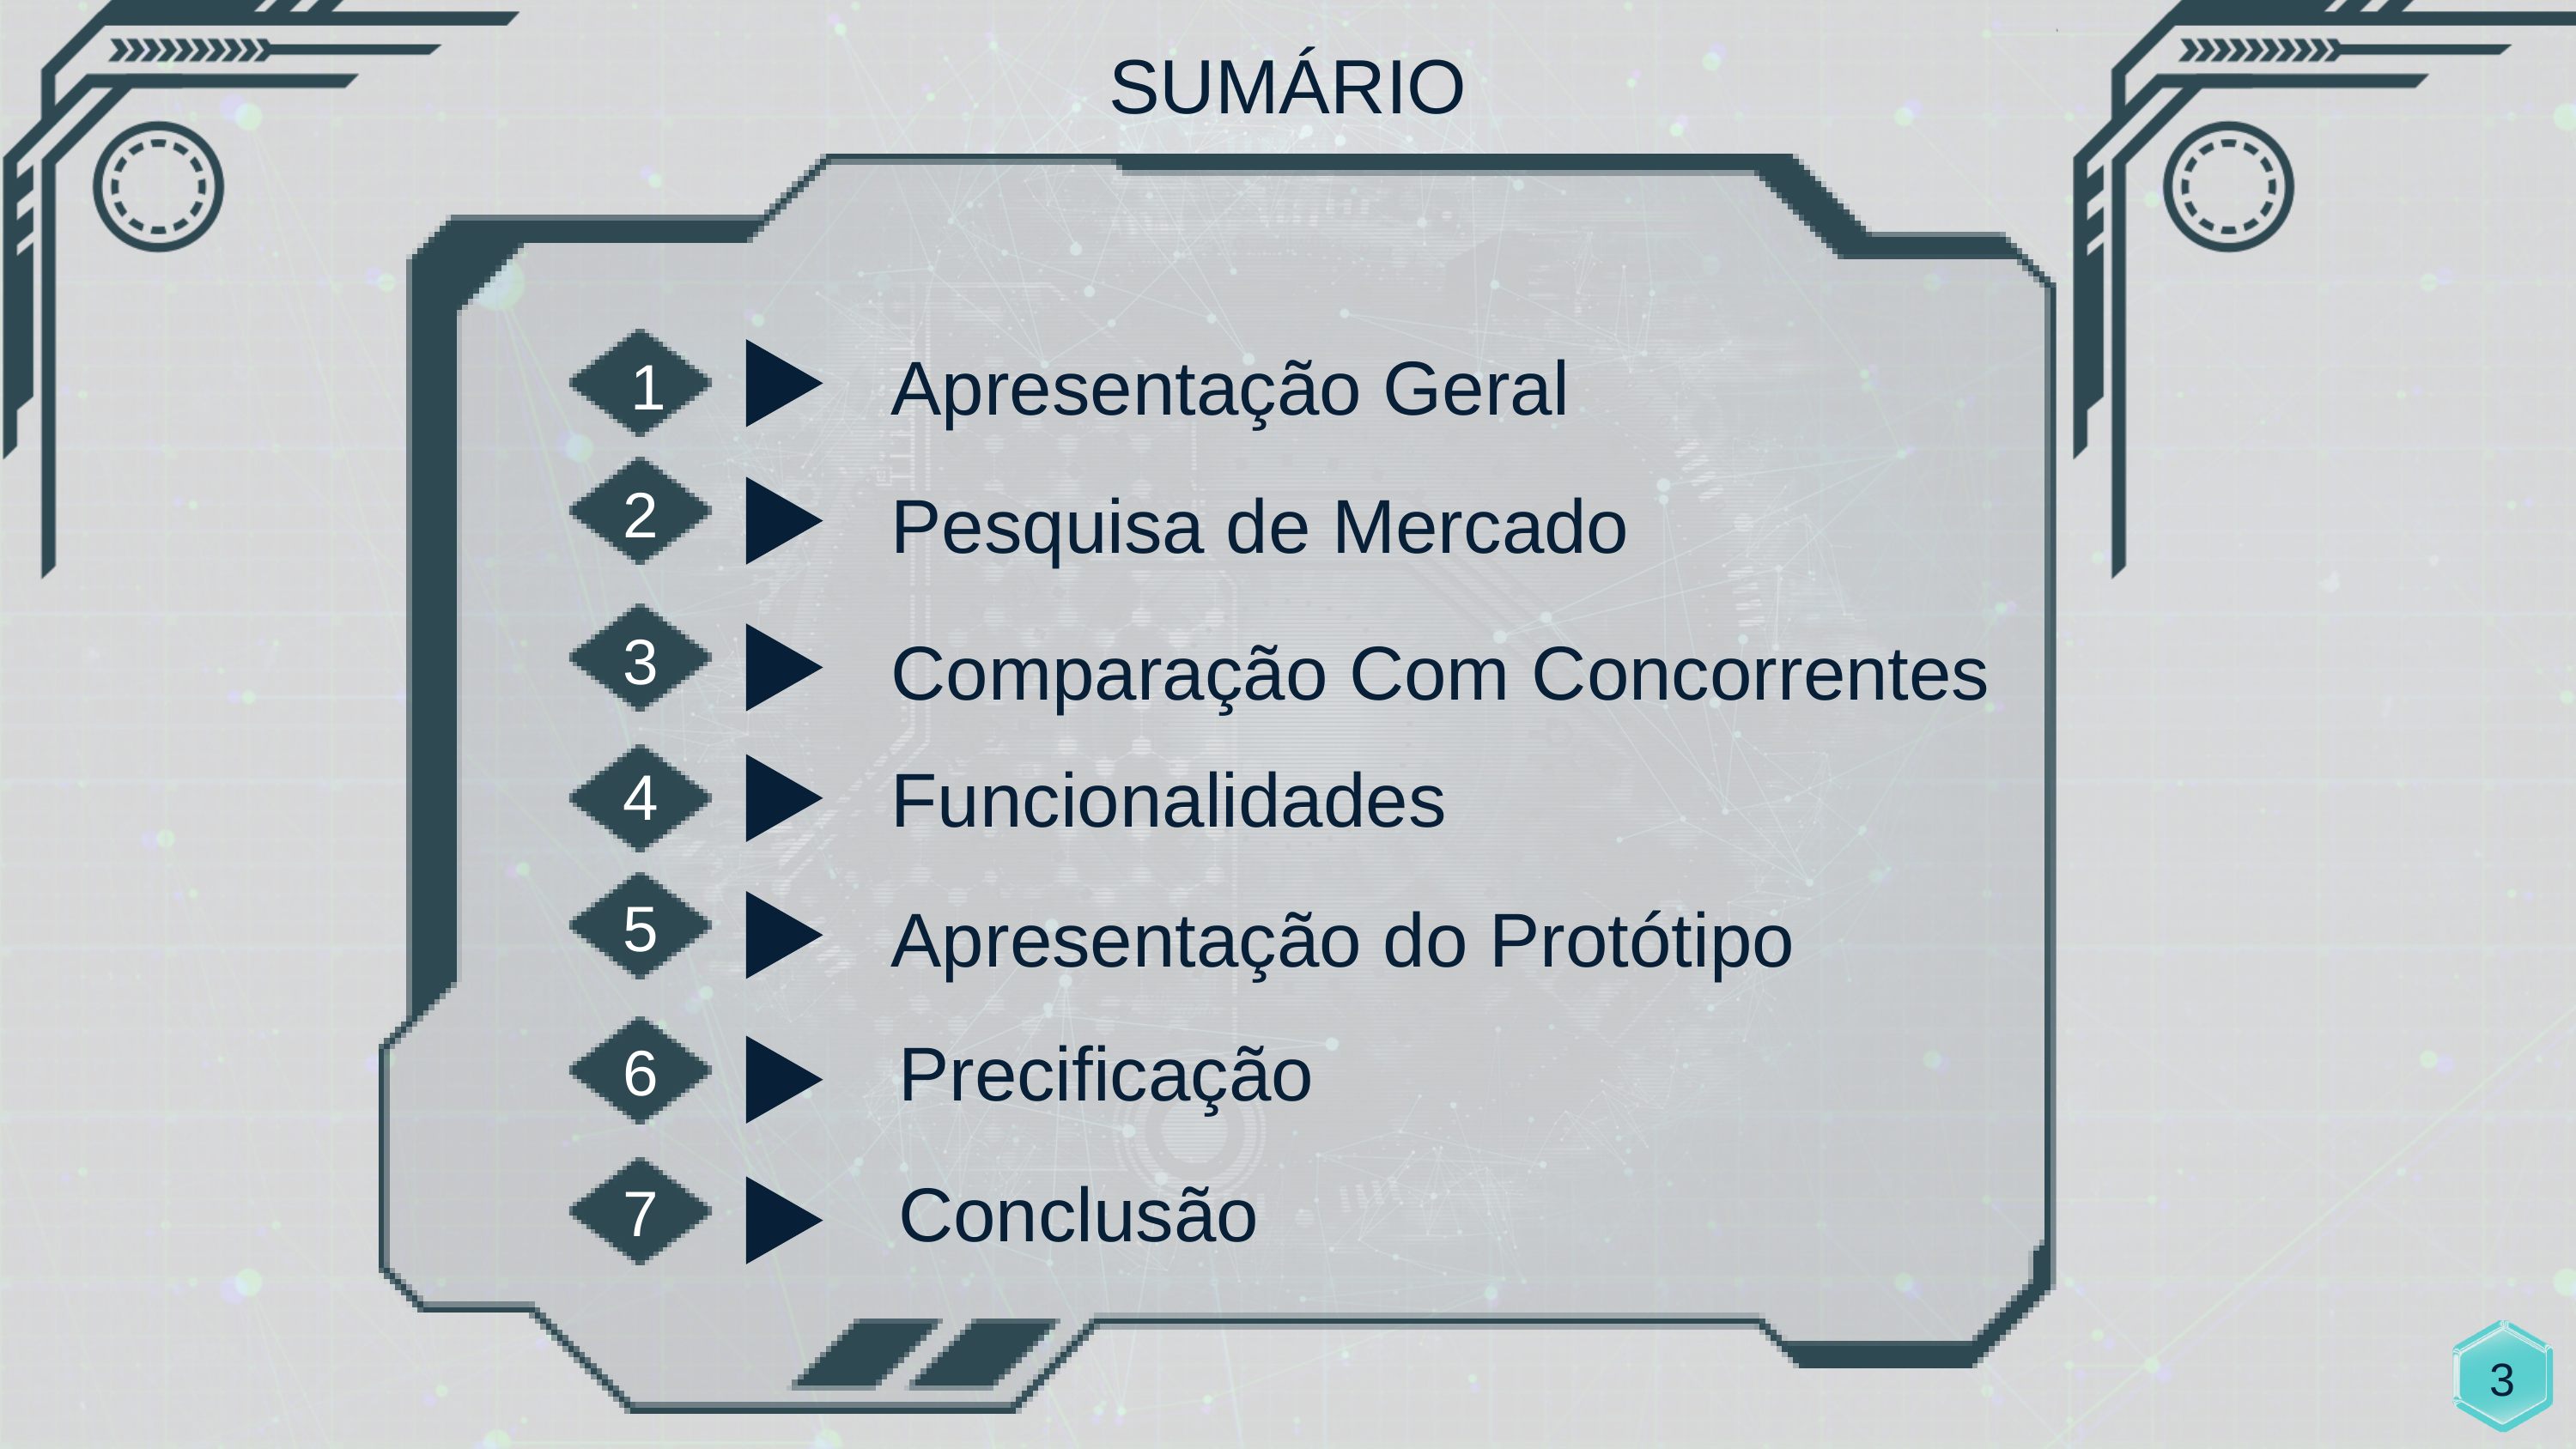

SUMÁRIO

1
Apresentação Geral

2
Pesquisa de Mercado

3
Comparação Com Concorrentes

4

Funcionalidades

5
Apresentação do Protótipo

6
Precificação

7
Conclusão

3